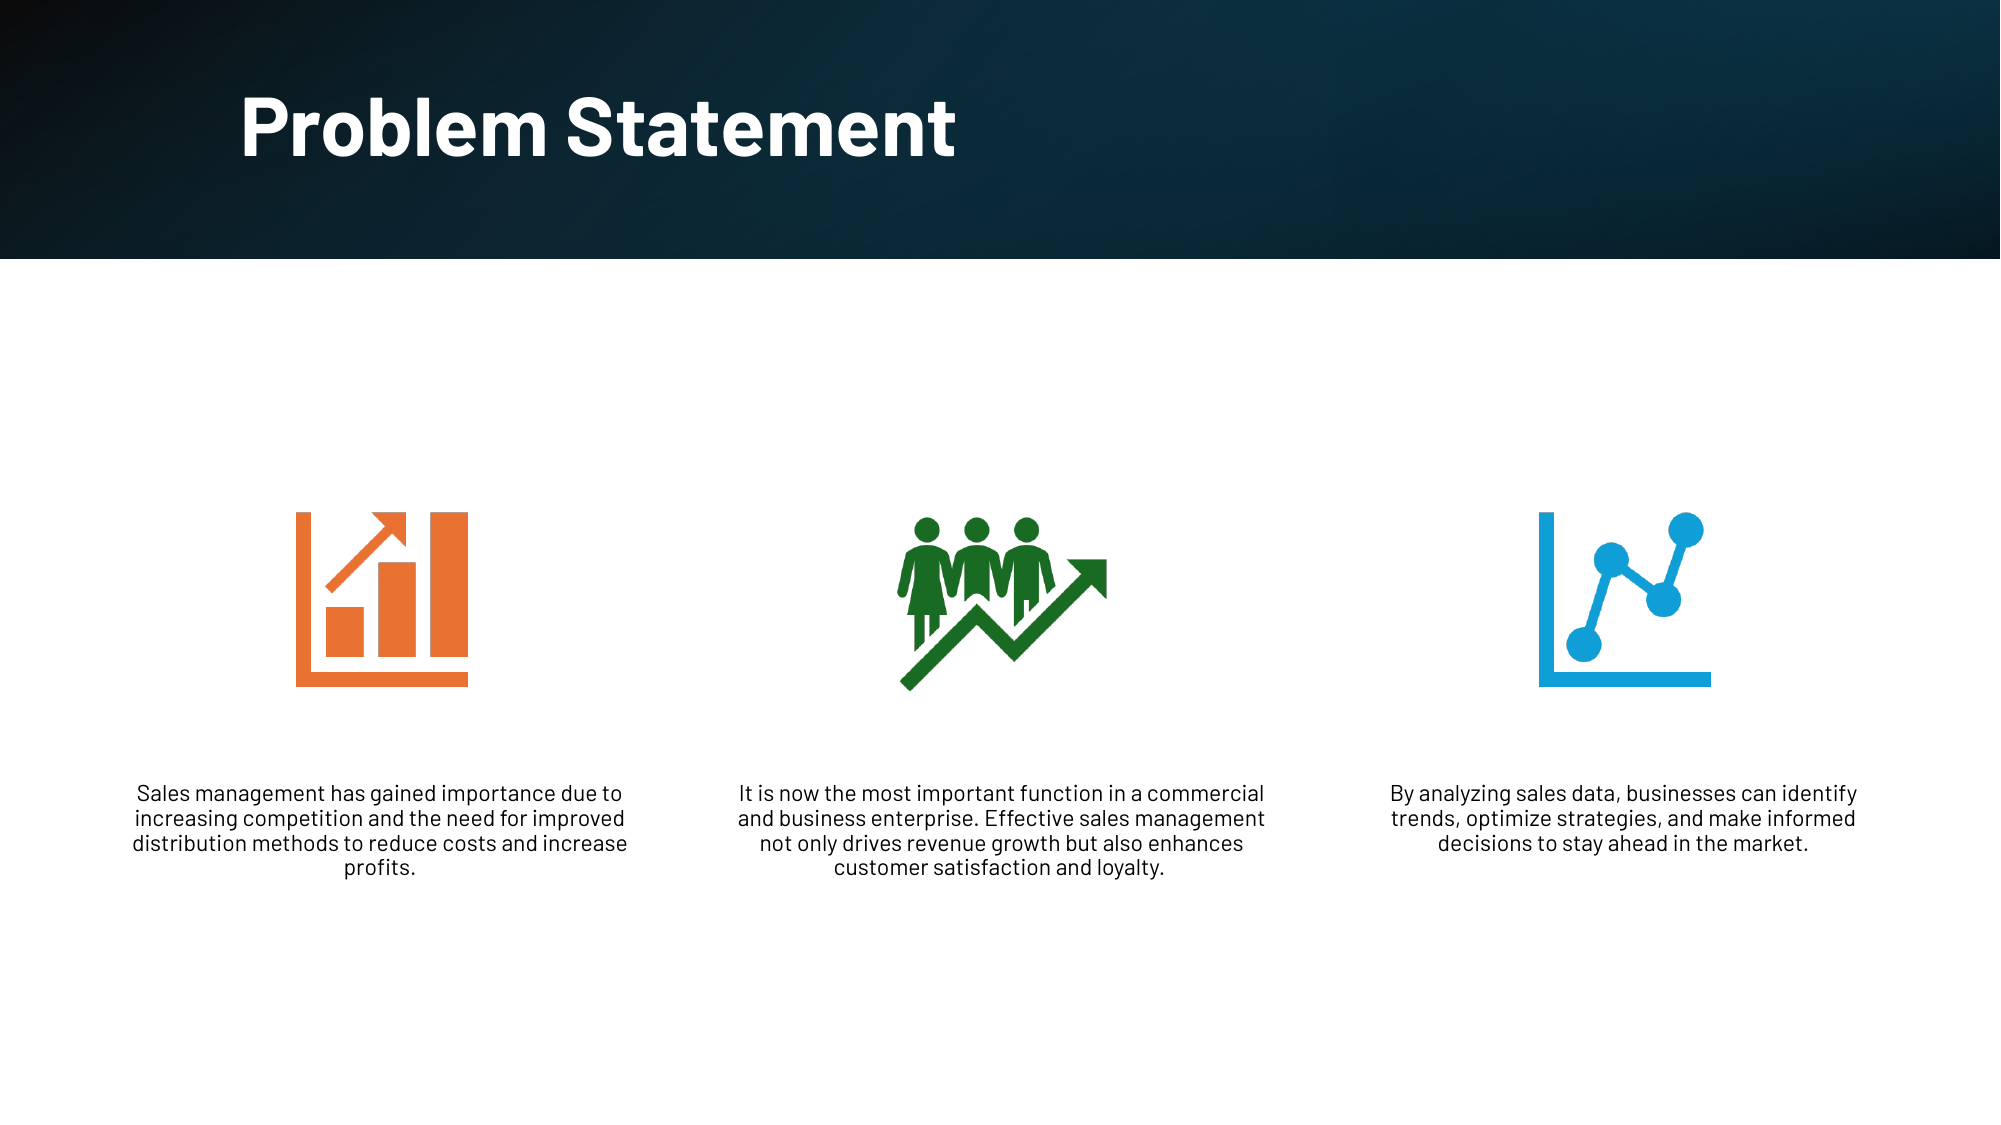

# Problem Statement
Sales management has gained importance due to increasing competition and the need for improved distribution methods to reduce costs and increase profits.
It is now the most important function in a commercial and business enterprise. Effective sales management not only drives revenue growth but also enhances customer satisfaction and loyalty.
By analyzing sales data, businesses can identify trends, optimize strategies, and make informed decisions to stay ahead in the market.